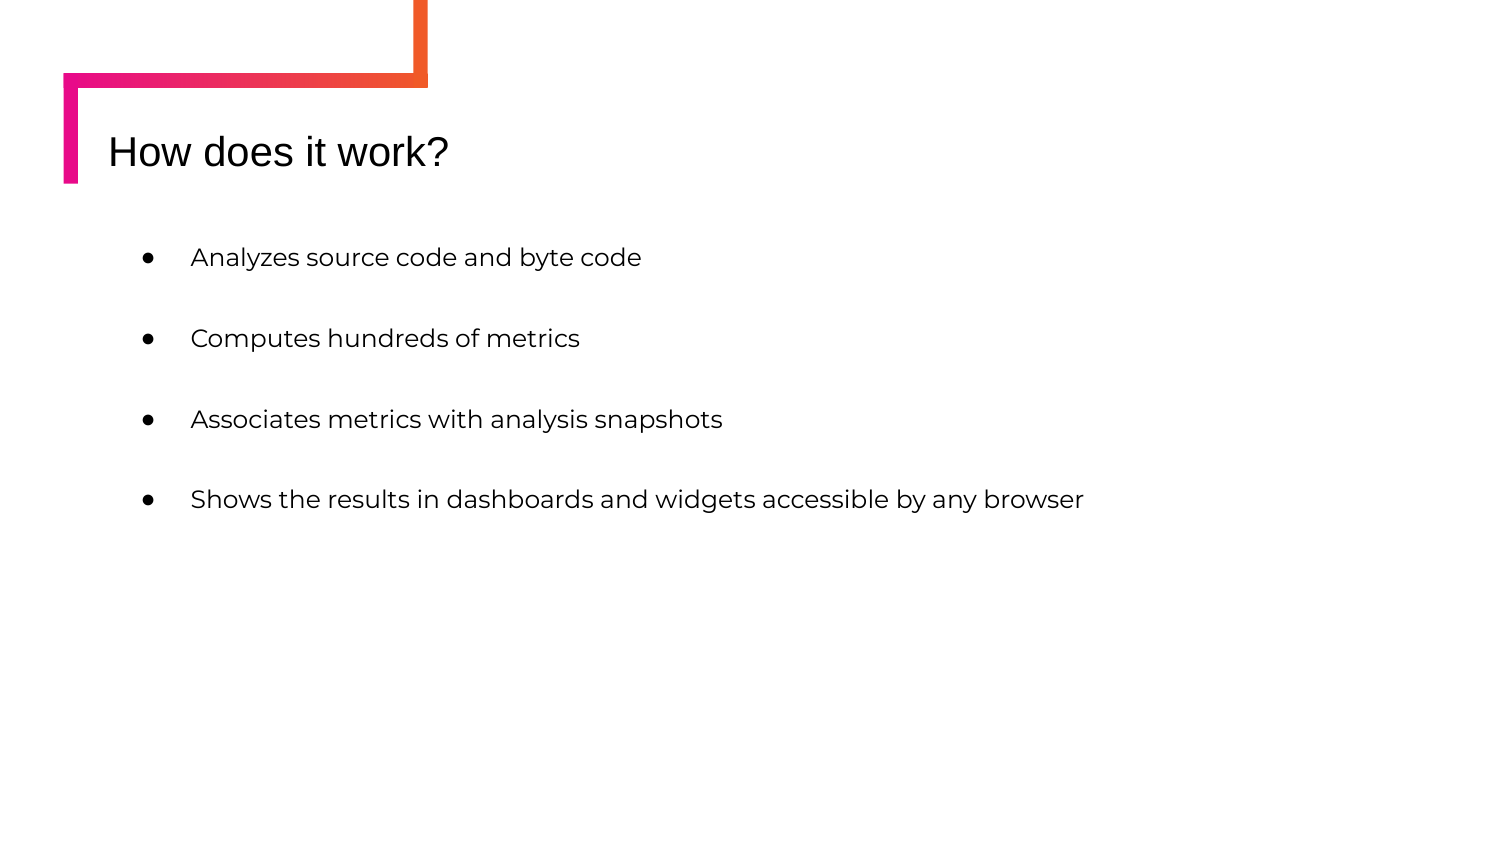

# How does it work?
Analyzes source code and byte code
Computes hundreds of metrics
Associates metrics with analysis snapshots
Shows the results in dashboards and widgets accessible by any browser